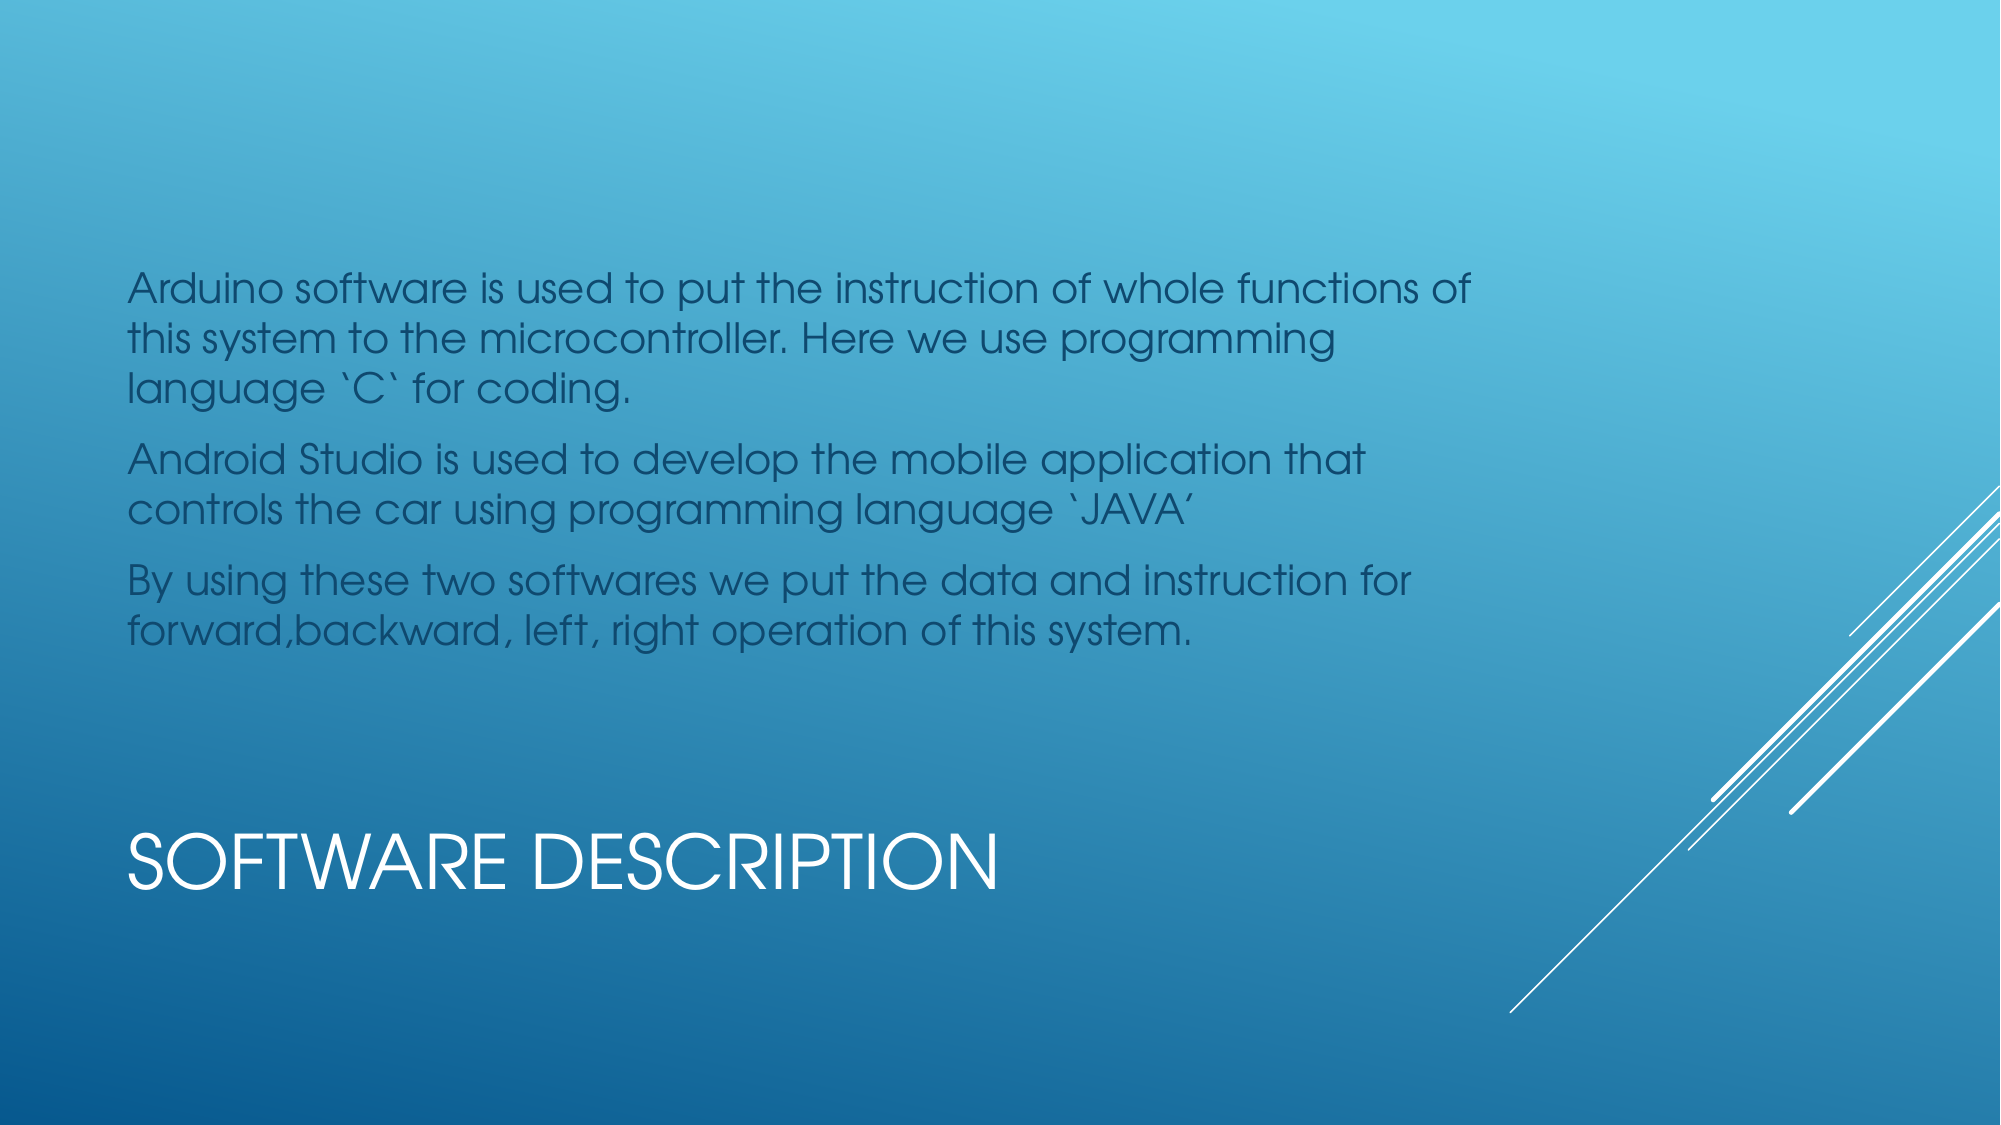

Arduino software is used to put the instruction of whole functions of this system to the microcontroller. Here we use programming language ‘C‘ for coding.
Android Studio is used to develop the mobile application that controls the car using programming language ‘JAVA’
By using these two softwares we put the data and instruction for forward,backward, left, right operation of this system.

# Software Description